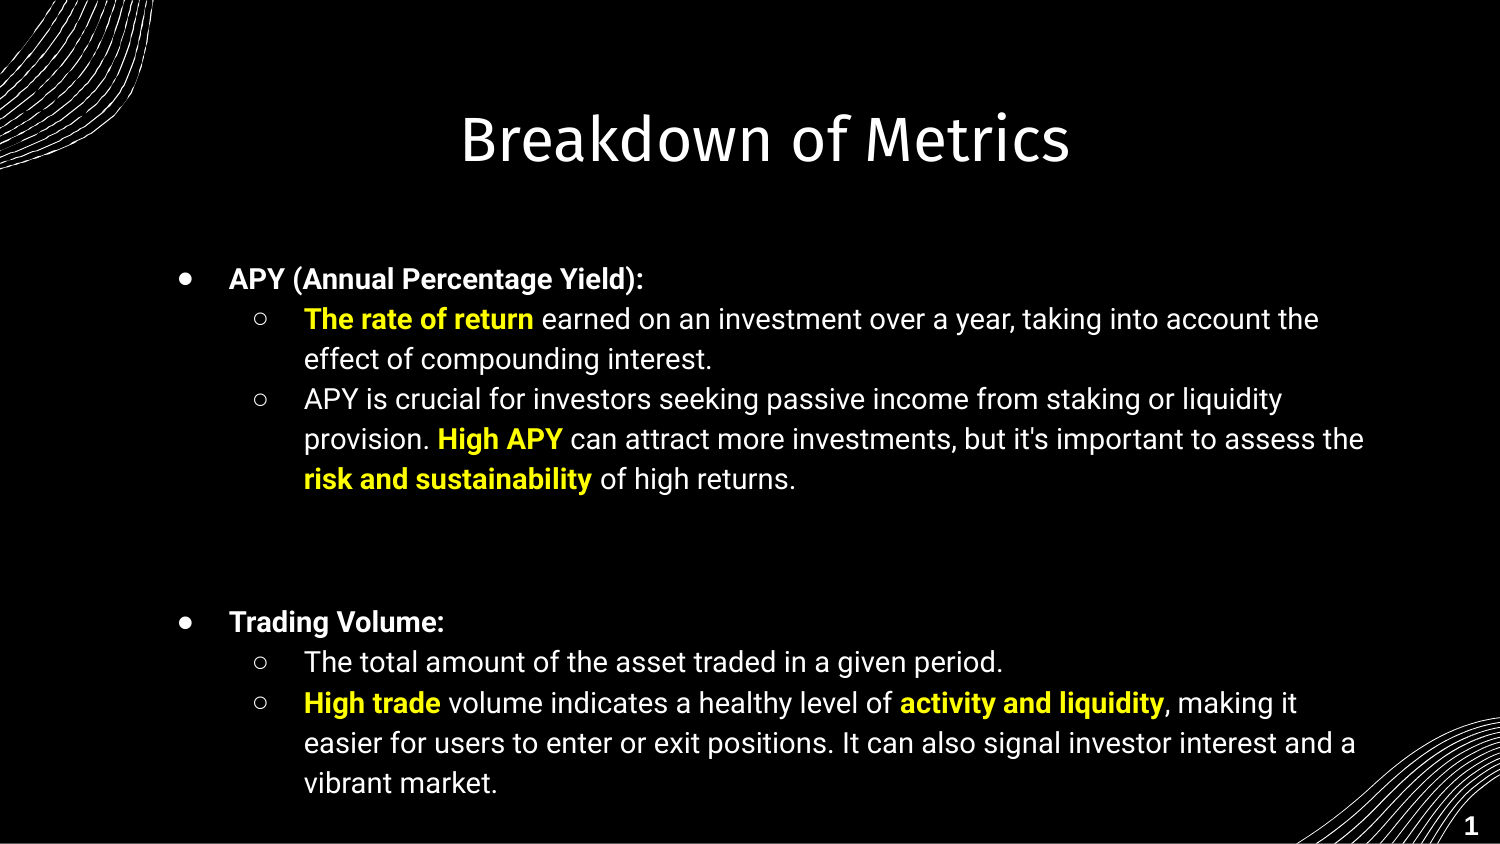

# Breakdown of Metrics
APY (Annual Percentage Yield):
The rate of return earned on an investment over a year, taking into account the effect of compounding interest.
APY is crucial for investors seeking passive income from staking or liquidity provision. High APY can attract more investments, but it's important to assess the risk and sustainability of high returns.

Trading Volume:
The total amount of the asset traded in a given period.
High trade volume indicates a healthy level of activity and liquidity, making it easier for users to enter or exit positions. It can also signal investor interest and a vibrant market.

1